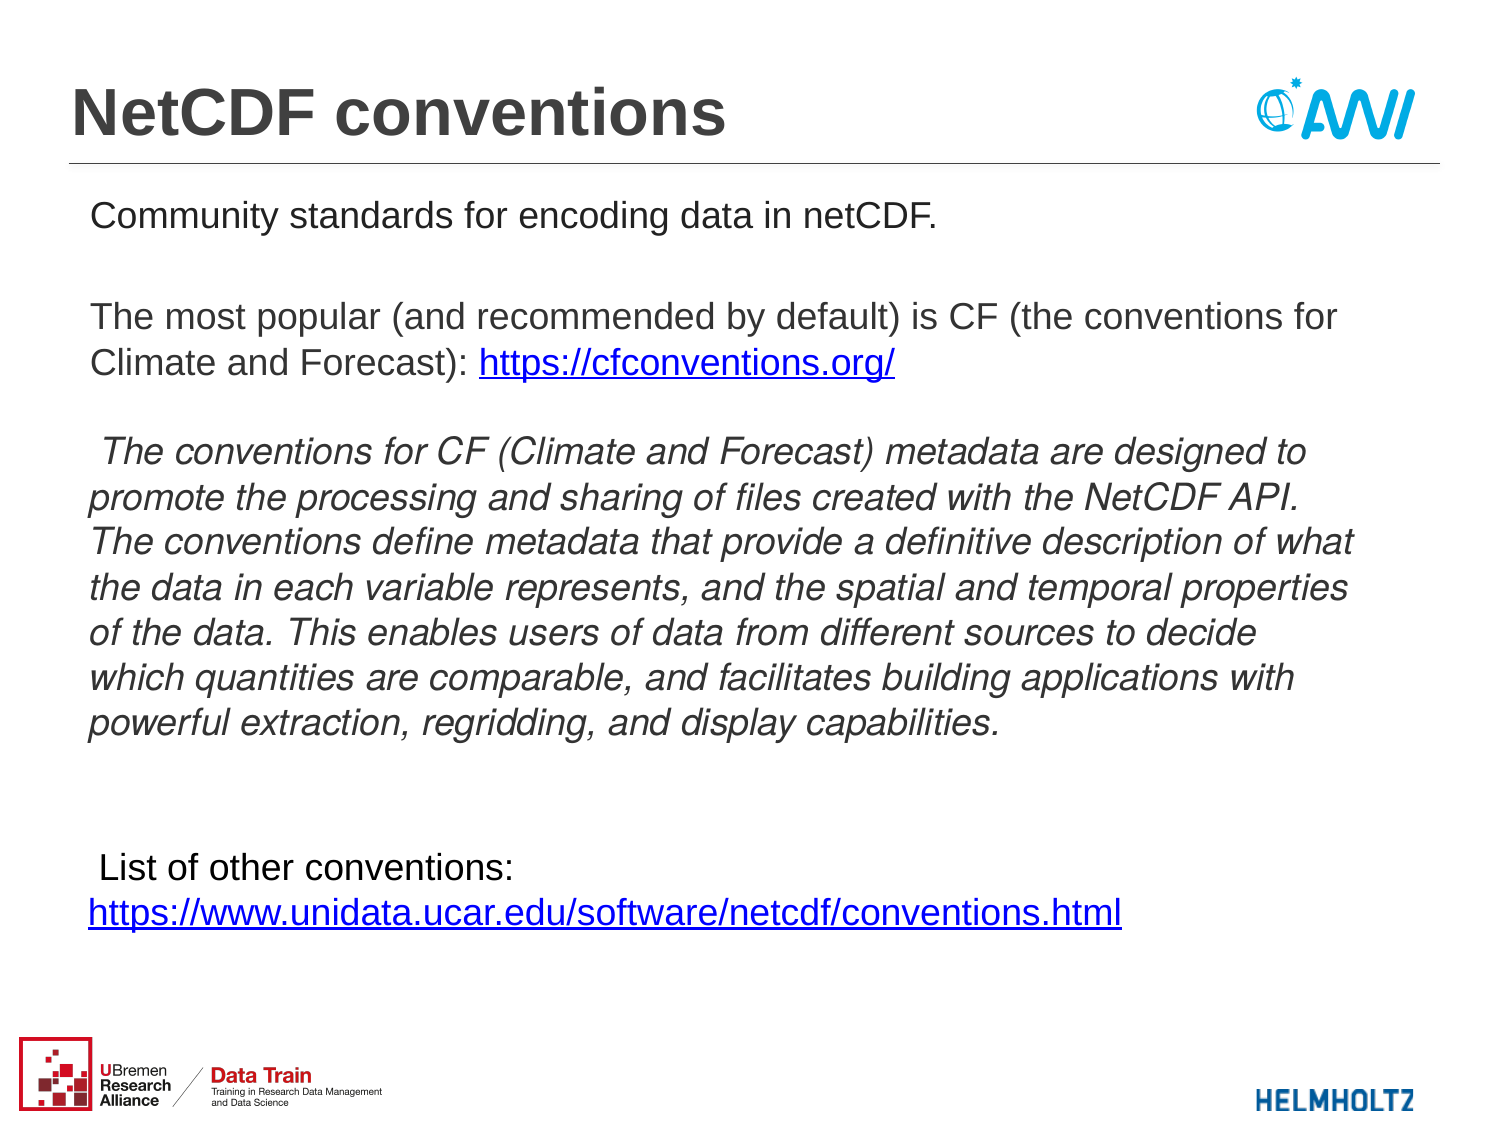

# NetCDF conventions
Community standards for encoding data in netCDF.
The most popular (and recommended by default) is CF (the conventions for Climate and Forecast): https://cfconventions.org/

 The conventions for CF (Climate and Forecast) metadata are designed to promote the processing and sharing of files created with the NetCDF API. The conventions define metadata that provide a definitive description of what the data in each variable represents, and the spatial and temporal properties of the data. This enables users of data from different sources to decide which quantities are comparable, and facilitates building applications with powerful extraction, regridding, and display capabilities.
 List of other conventions: https://www.unidata.ucar.edu/software/netcdf/conventions.html